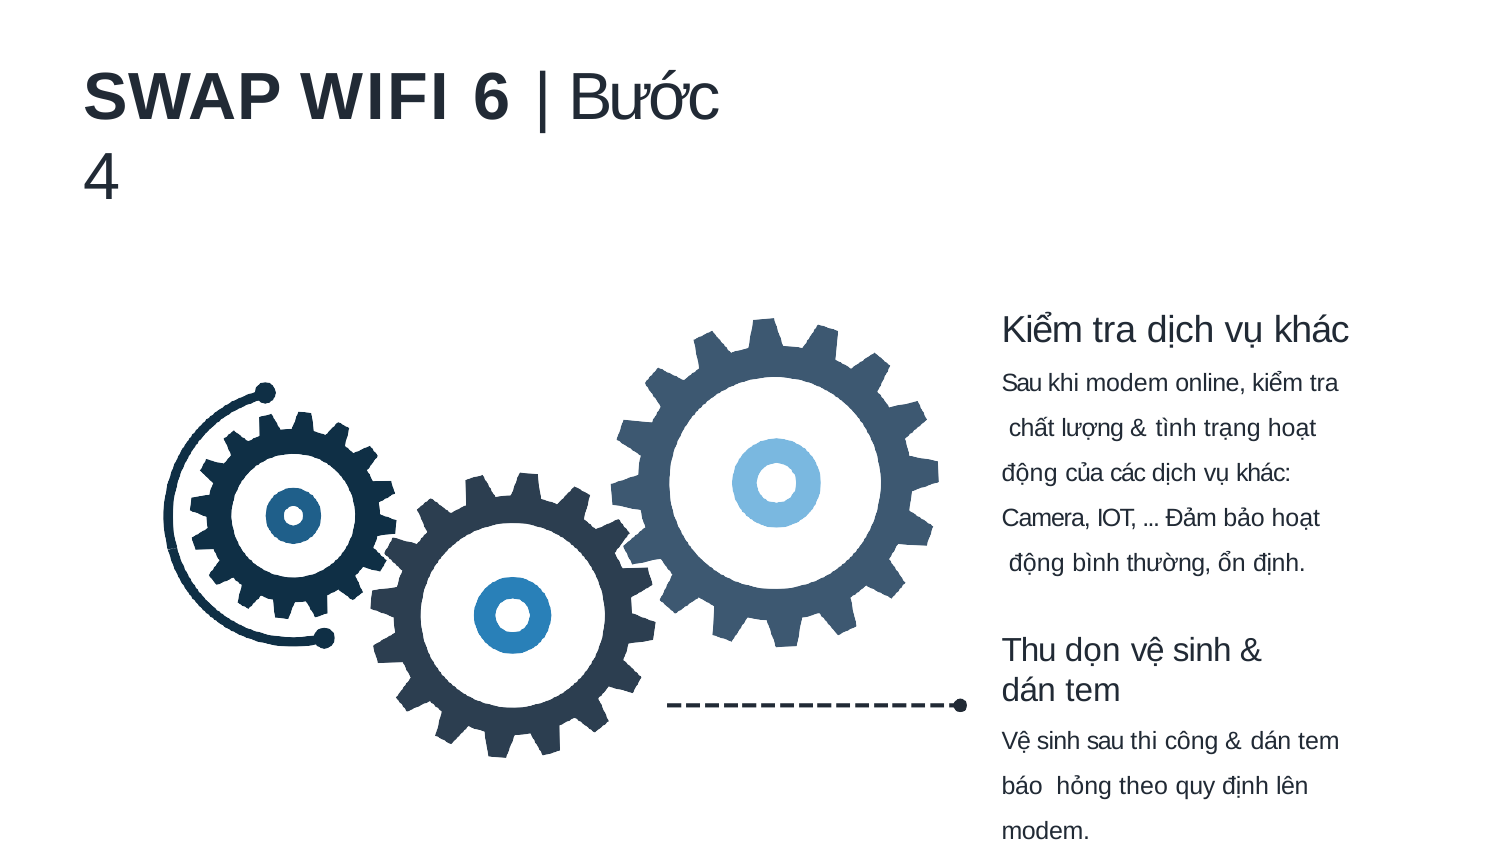

# SWAP WIFI 6 | Bước 4
Kiểm tra dịch vụ khác
Sau khi modem online, kiểm tra  chất lượng & tình trạng hoạt
động của các dịch vụ khác:  Camera, IOT, ... Đảm bảo hoạt  động bình thường, ổn định.

Thu dọn vệ sinh & dán tem
Vệ sinh sau thi công & dán tem báo  hỏng theo quy định lên modem.